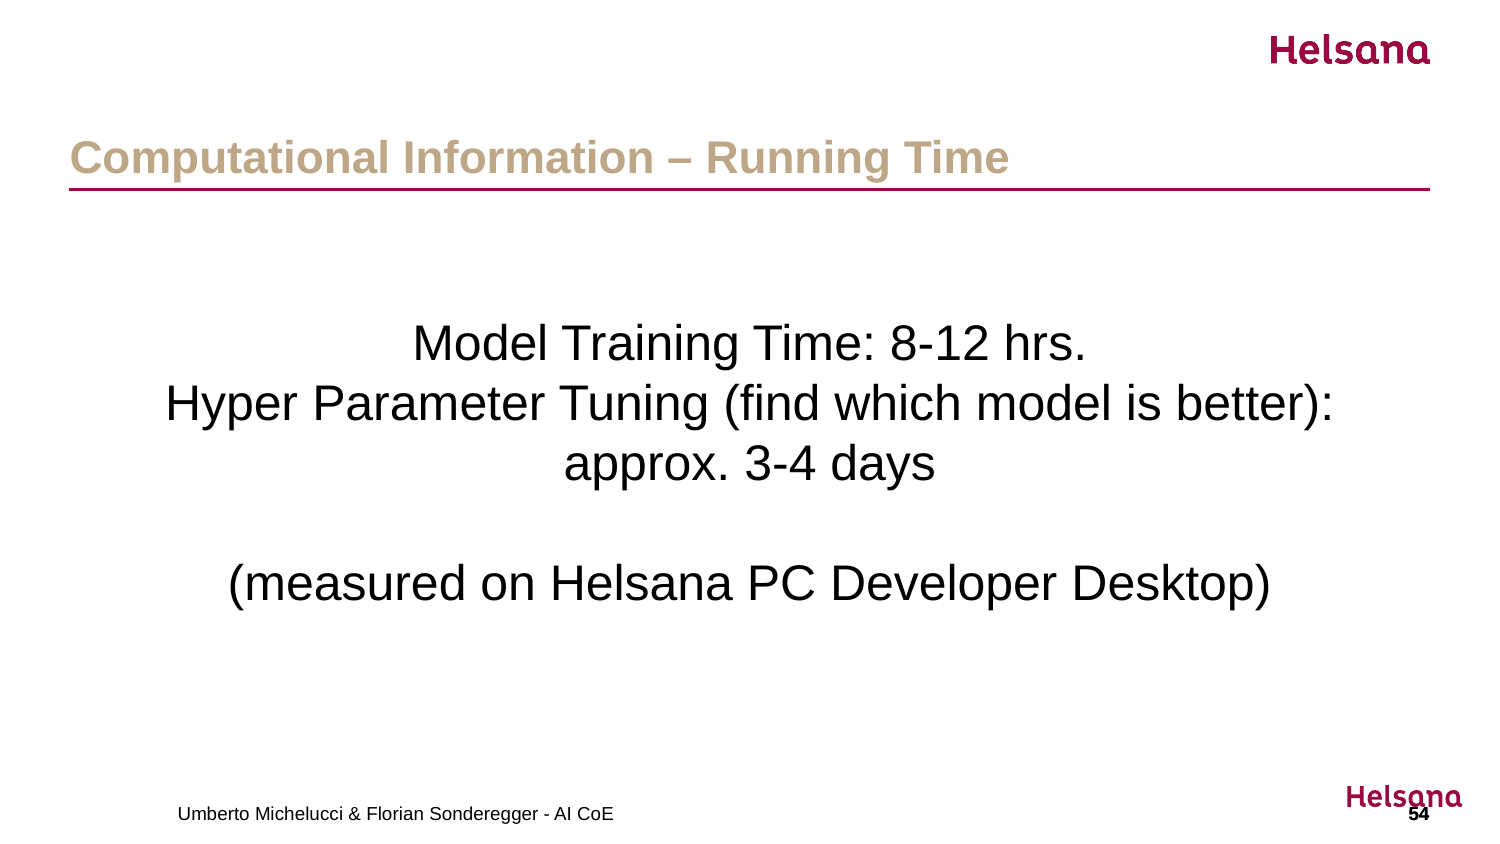

# Computational Information – Running Time
Model Training Time: 8-12 hrs.
Hyper Parameter Tuning (find which model is better): approx. 3-4 days

(measured on Helsana PC Developer Desktop)
Umberto Michelucci & Florian Sonderegger - AI CoE